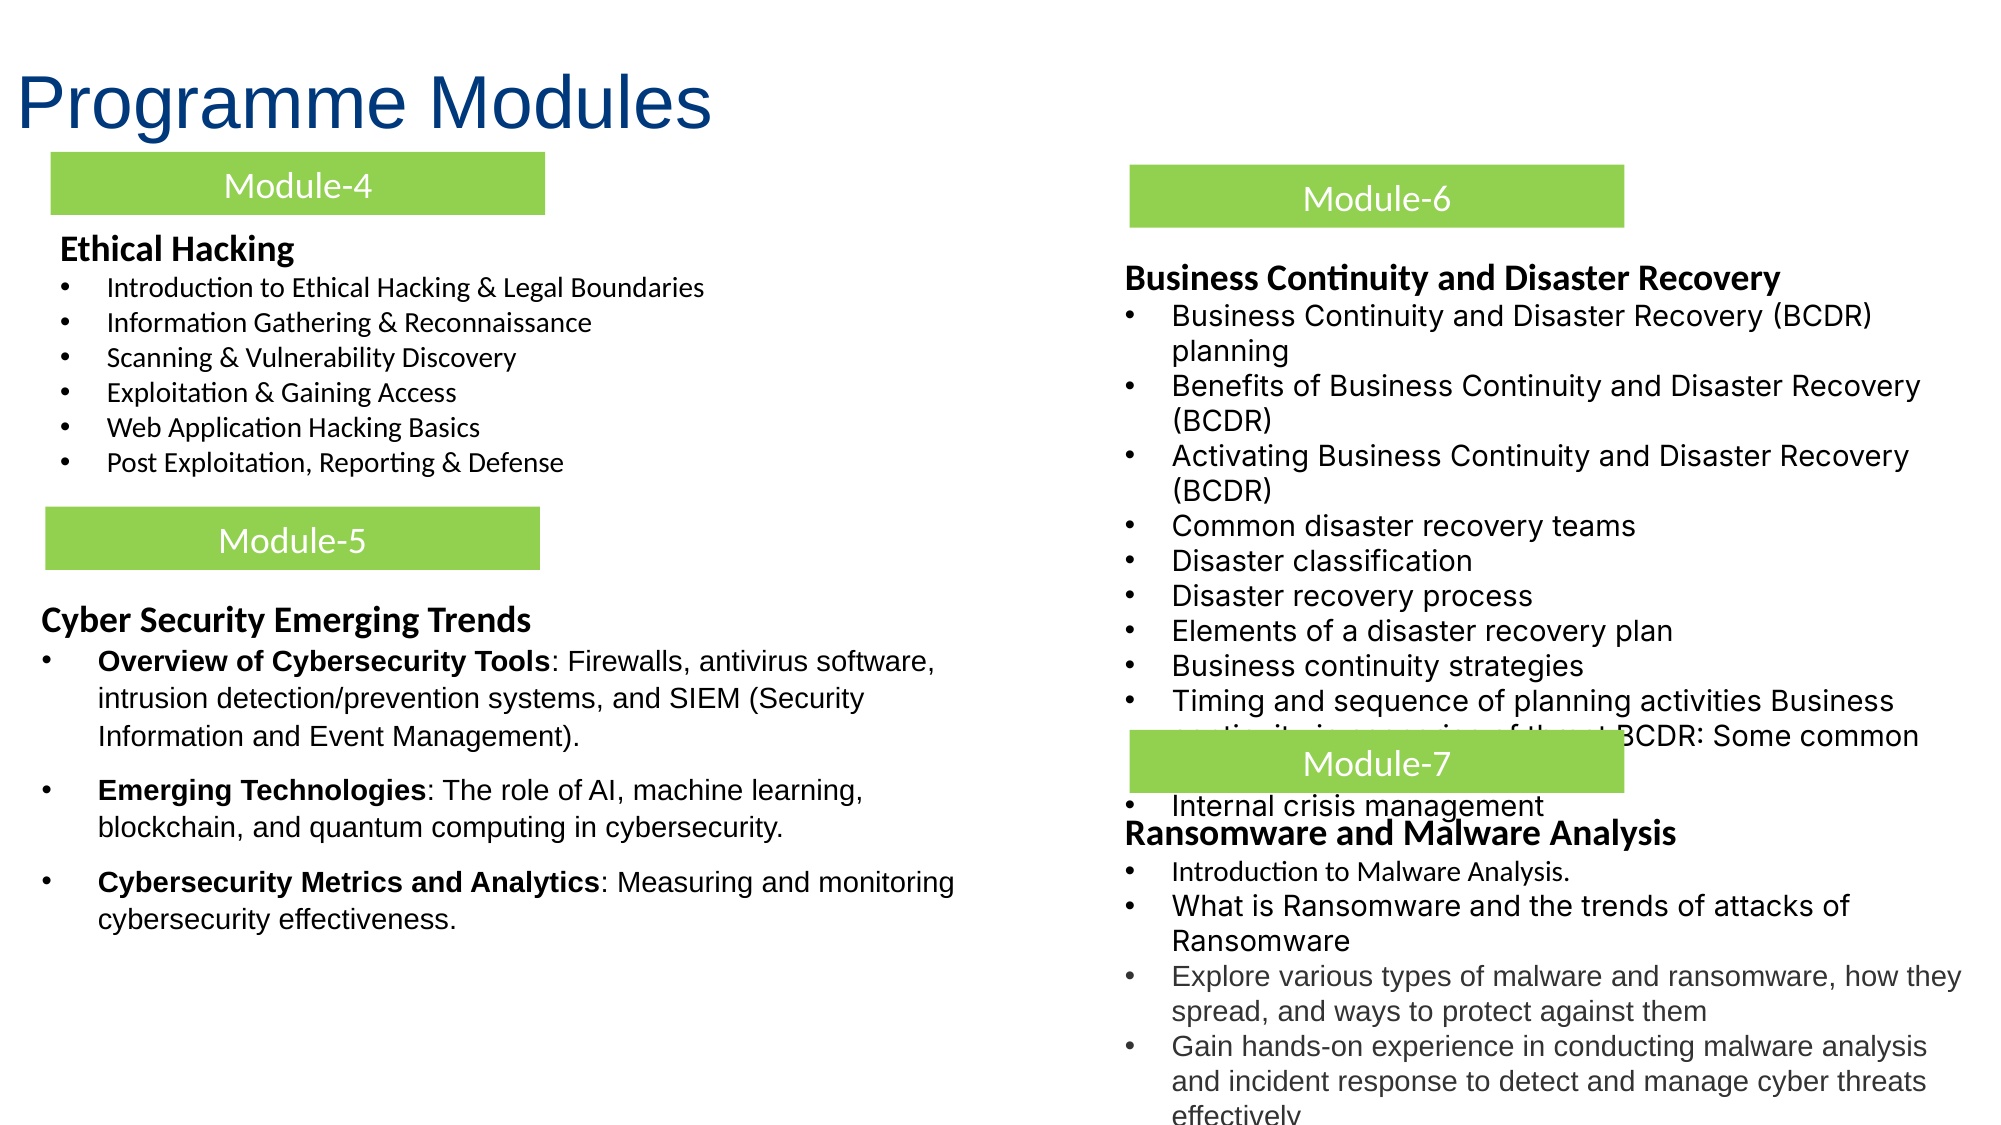

Programme Modules
Module-4
Module-6
Ethical Hacking
Introduction to Ethical Hacking & Legal Boundaries
Information Gathering & Reconnaissance
Scanning & Vulnerability Discovery
Exploitation & Gaining Access
Web Application Hacking Basics
Post Exploitation, Reporting & Defense
Business Continuity and Disaster Recovery
Business Continuity and Disaster Recovery (BCDR) planning
Benefits of Business Continuity and Disaster Recovery (BCDR)
Activating Business Continuity and Disaster Recovery (BCDR)
Common disaster recovery teams
Disaster classification
Disaster recovery process
Elements of a disaster recovery plan
Business continuity strategies
Timing and sequence of planning activities Business continuity in scenarios of threat BCDR: Some common mistakes to avoid
Internal crisis management

Module-5
Cyber Security Emerging Trends
Overview of Cybersecurity Tools: Firewalls, antivirus software, intrusion detection/prevention systems, and SIEM (Security Information and Event Management).
Emerging Technologies: The role of AI, machine learning, blockchain, and quantum computing in cybersecurity.
Cybersecurity Metrics and Analytics: Measuring and monitoring cybersecurity effectiveness.
Module-7
Ransomware and Malware Analysis
Introduction to Malware Analysis.
What is Ransomware and the trends of attacks of Ransomware
Explore various types of malware and ransomware, how they spread, and ways to protect against them
Gain hands-on experience in conducting malware analysis and incident response to detect and manage cyber threats effectively